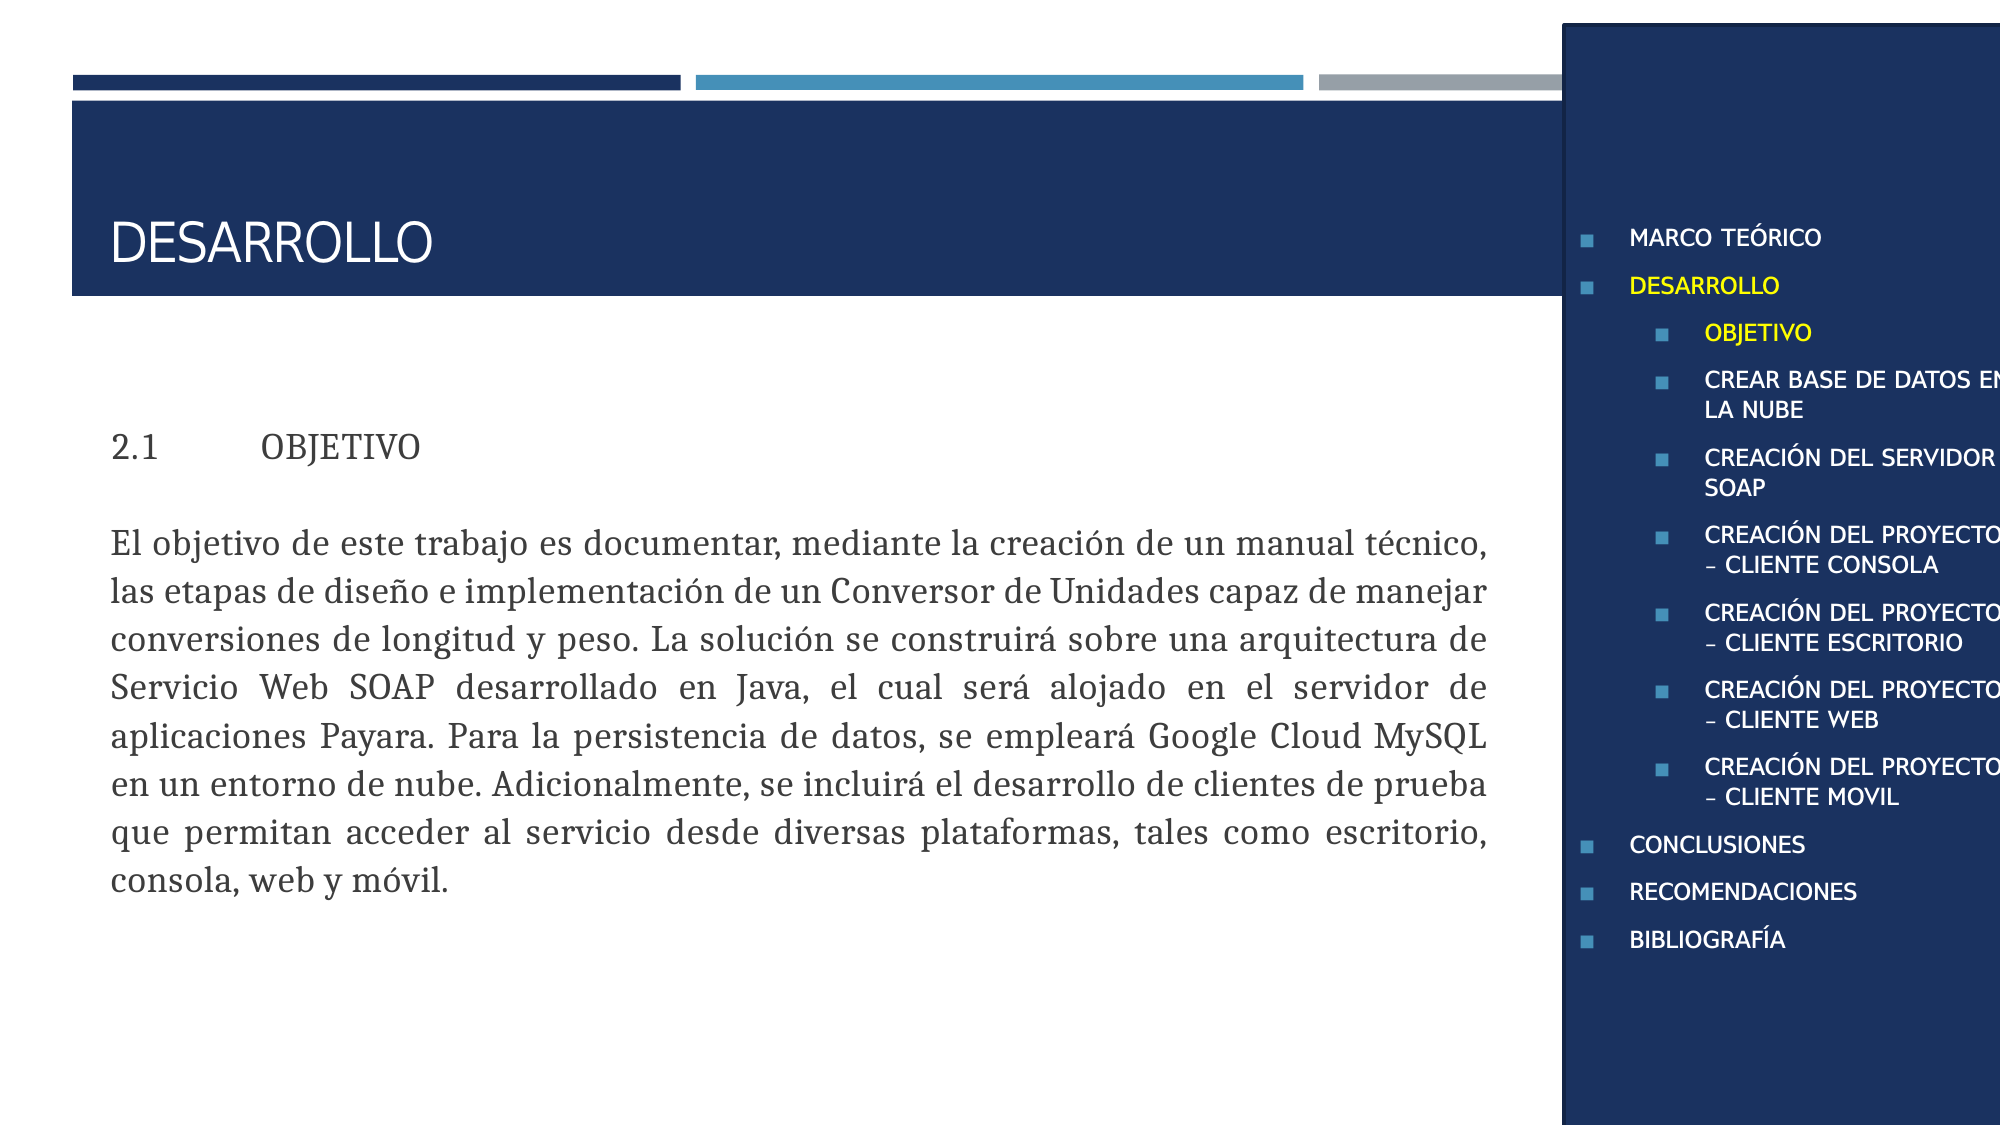

MARCO TEÓRICO
DESARROLLO
OBJETIVO
CREAR BASE DE DATOS EN LA NUBE
CREACIÓN DEL SERVIDOR SOAP
CREACIÓN DEL PROYECTO – CLIENTE CONSOLA
CREACIÓN DEL PROYECTO – CLIENTE ESCRITORIO
CREACIÓN DEL PROYECTO – CLIENTE WEB
CREACIÓN DEL PROYECTO – CLIENTE MOVIL
CONCLUSIONES
RECOMENDACIONES
BIBLIOGRAFÍA
# DESARROLLO
2.1	OBJETIVO

El objetivo de este trabajo es documentar, mediante la creación de un manual técnico, las etapas de diseño e implementación de un Conversor de Unidades capaz de manejar conversiones de longitud y peso. La solución se construirá sobre una arquitectura de Servicio Web SOAP desarrollado en Java, el cual será alojado en el servidor de aplicaciones Payara. Para la persistencia de datos, se empleará Google Cloud MySQL en un entorno de nube. Adicionalmente, se incluirá el desarrollo de clientes de prueba que permitan acceder al servicio desde diversas plataformas, tales como escritorio, consola, web y móvil.